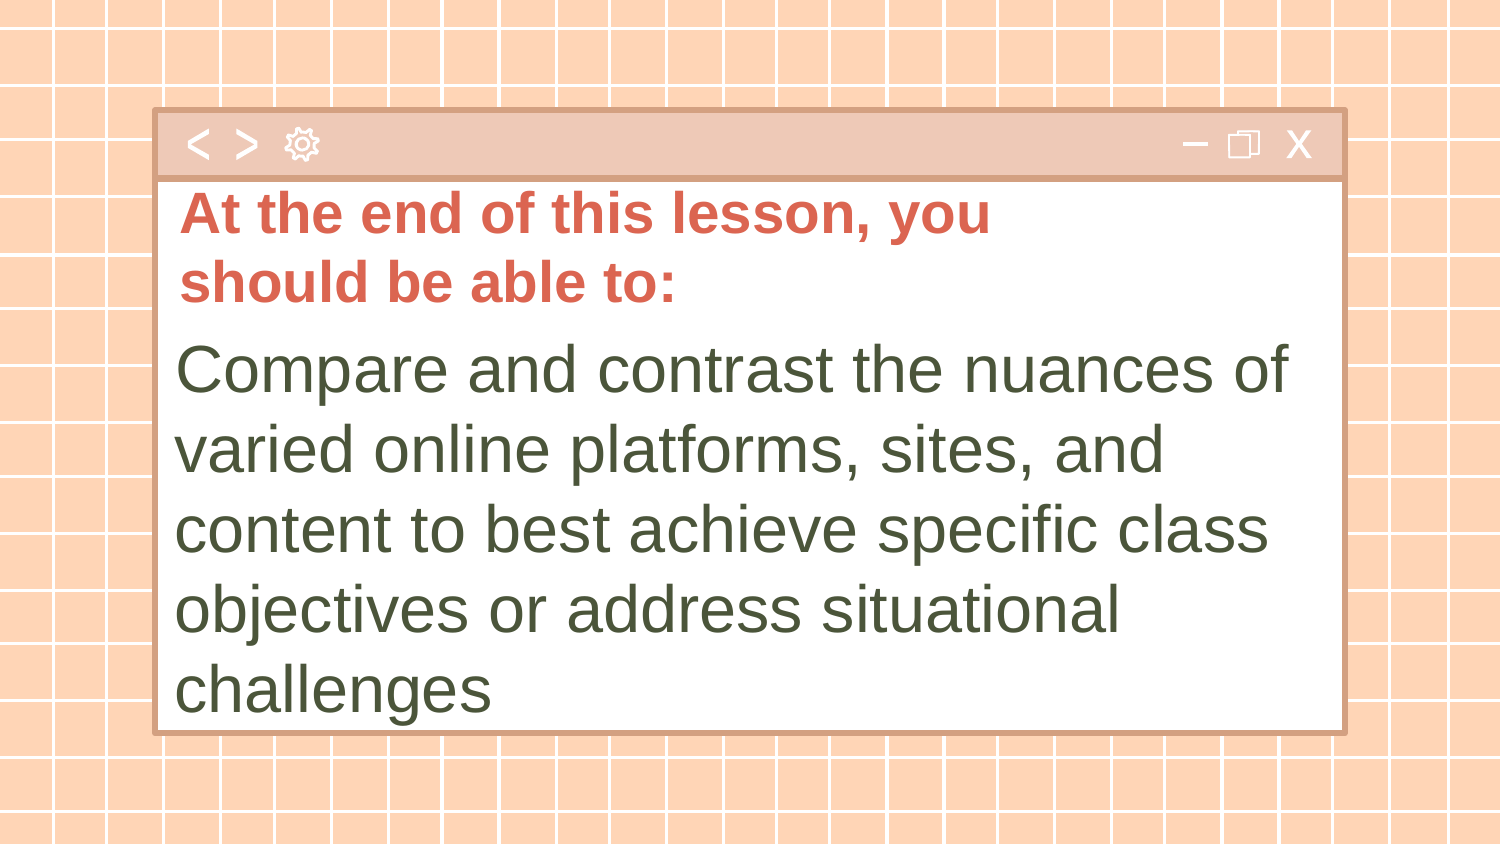

# At the end of this lesson, you should be able to:
      Compare and contrast the nuances of varied online platforms, sites, and content to best achieve specific class objectives or address situational challenges